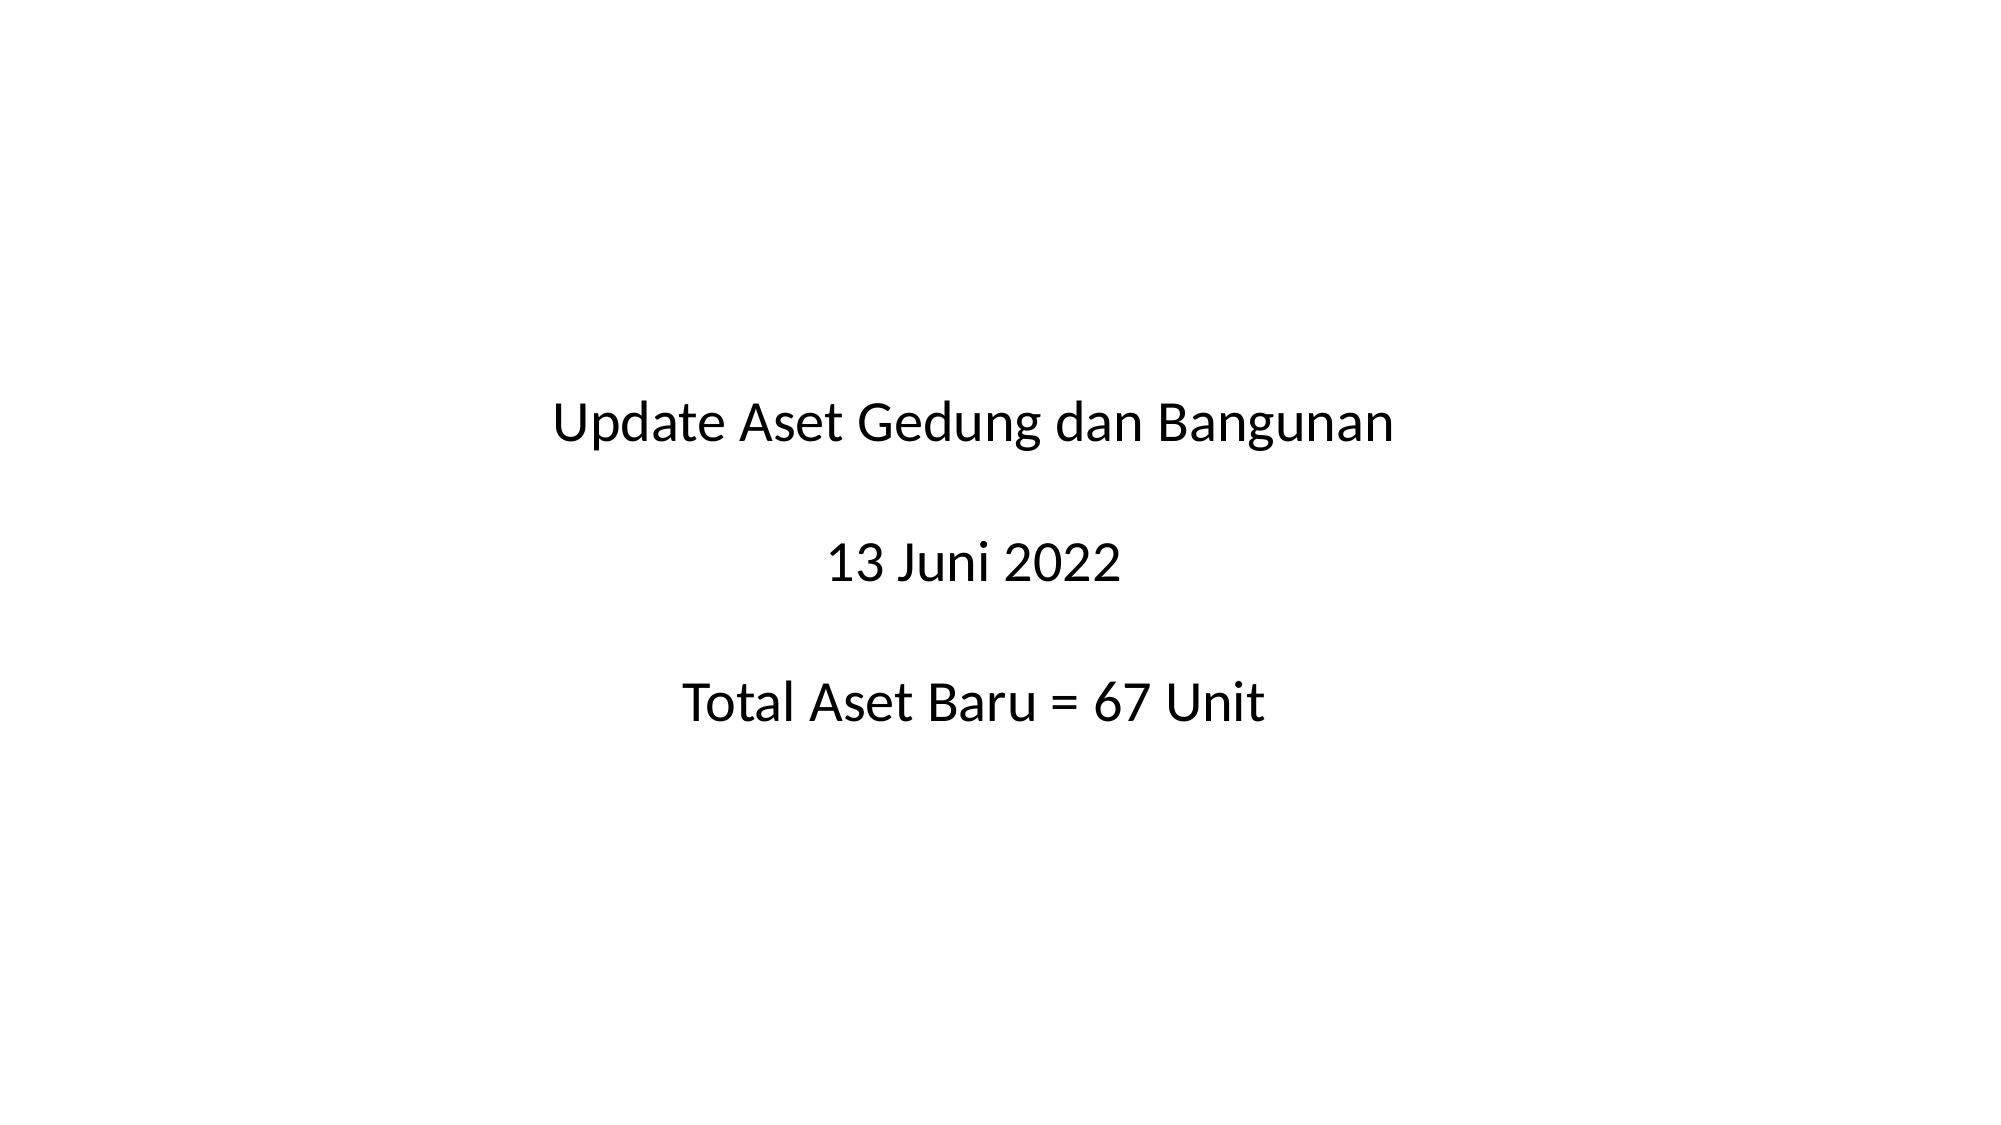

Update Aset Gedung dan Bangunan

13 Juni 2022

Total Aset Baru = 67 Unit